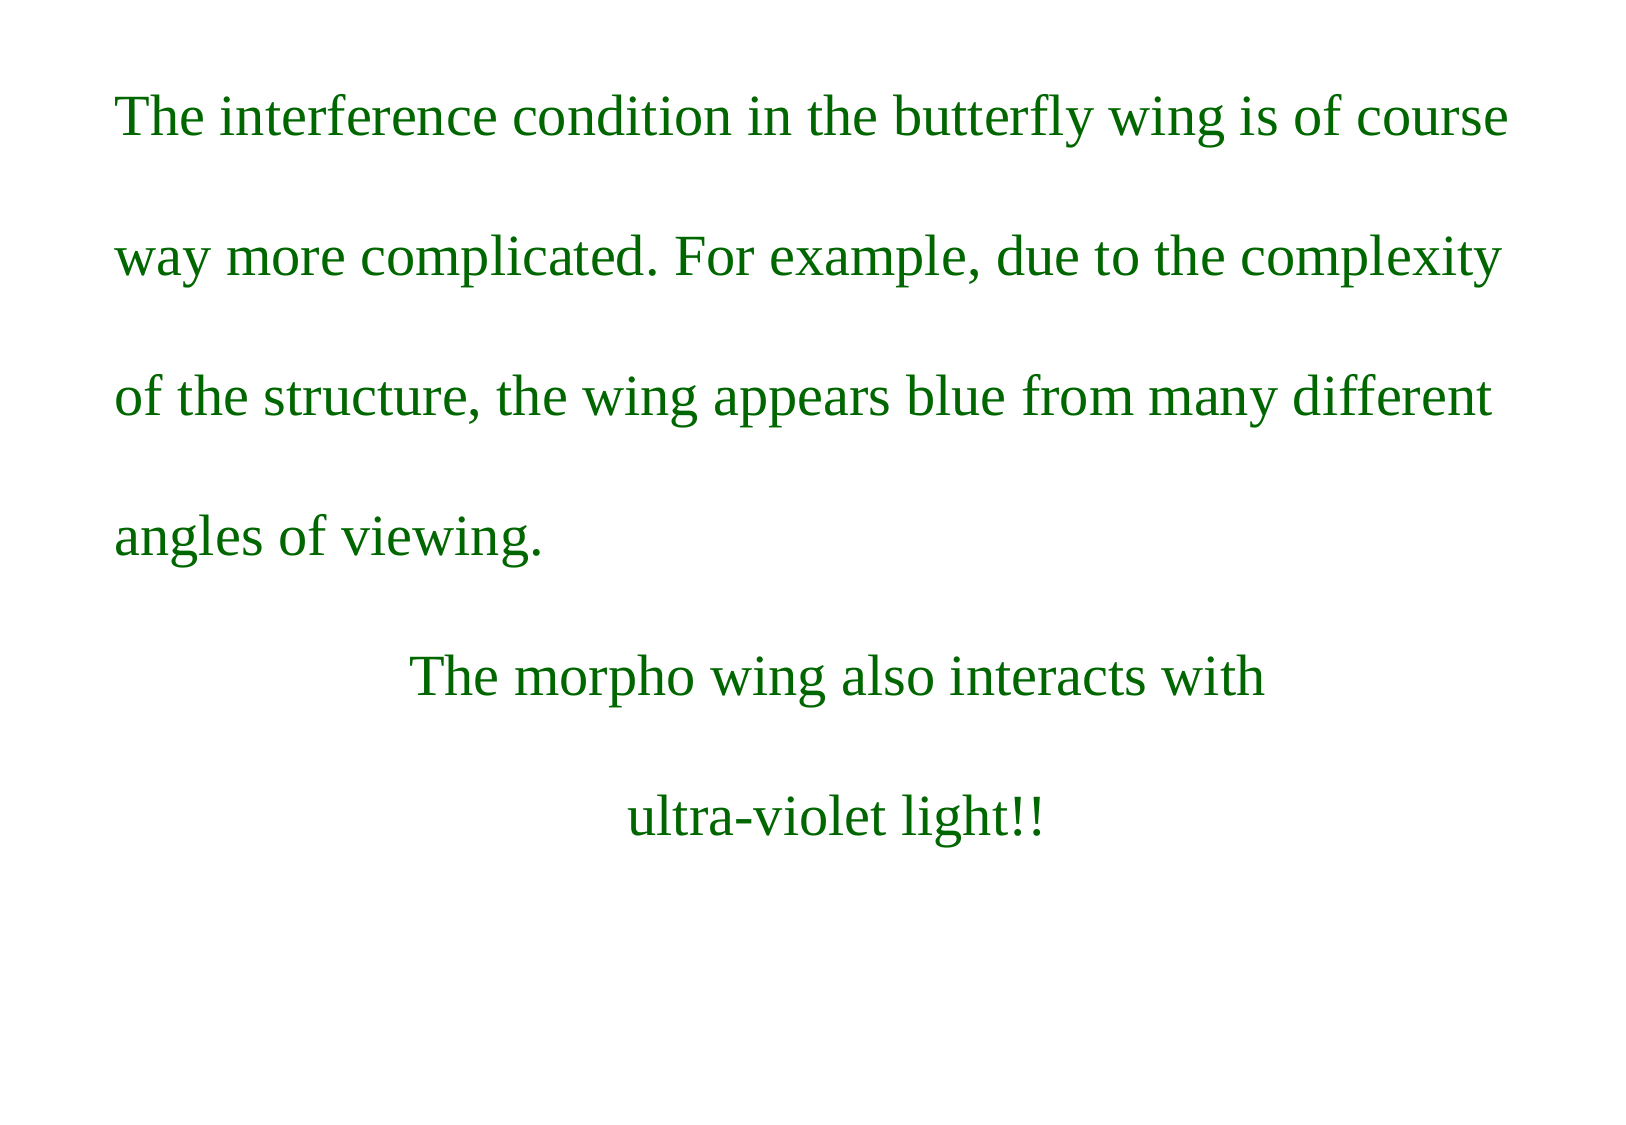

The interference condition in the butterfly wing is of course way more complicated. For example, due to the complexity of the structure, the wing appears blue from many different angles of viewing.
The morpho wing also interacts with
ultra-violet light!!

42